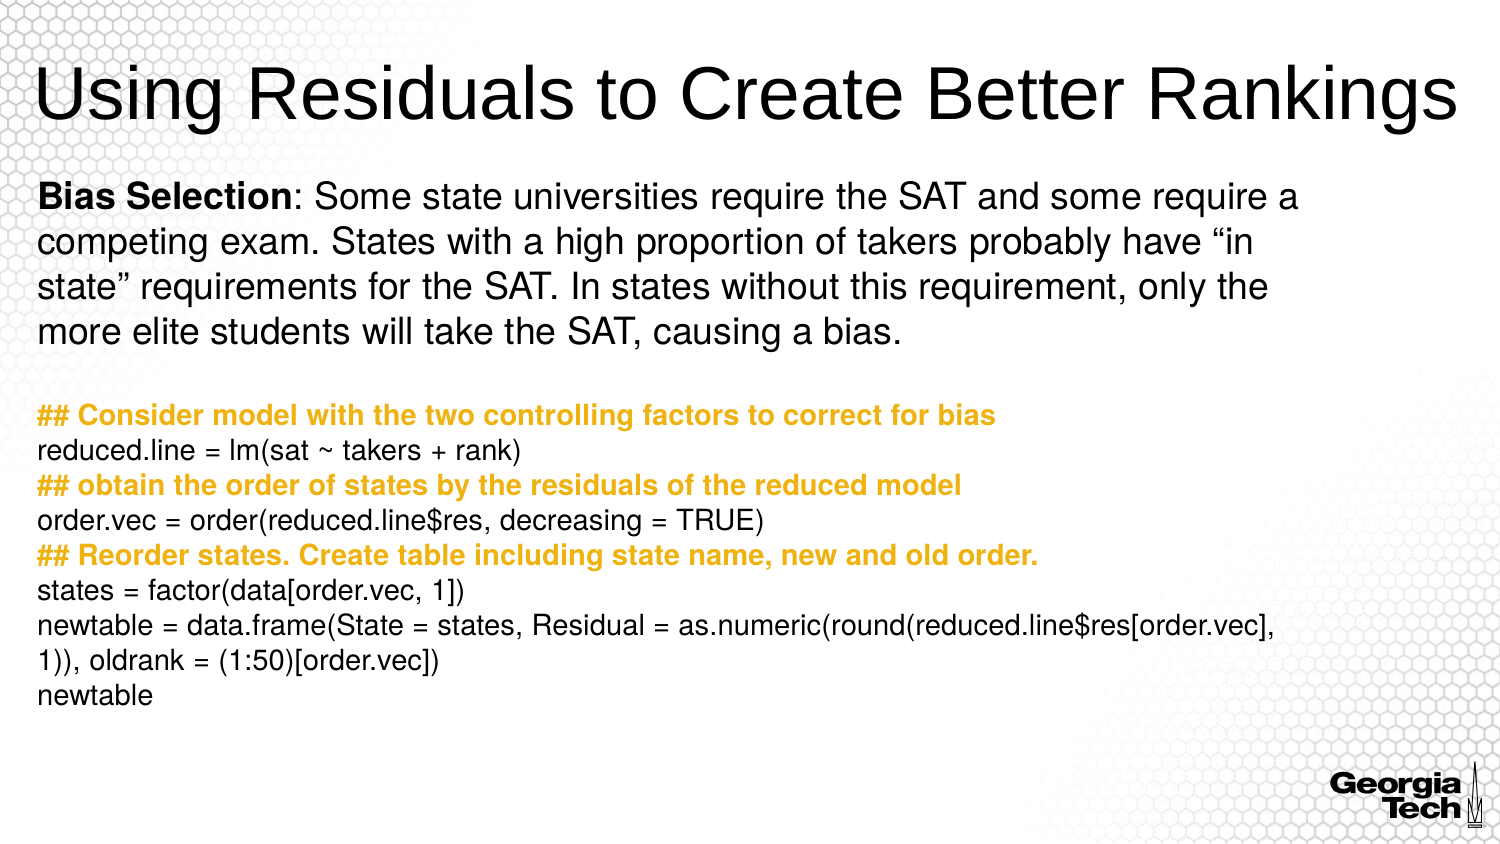

# Using Residuals to Create Better Rankings
Bias Selection: Some state universities require the SAT and some require a competing exam. States with a high proportion of takers probably have “in state” requirements for the SAT. In states without this requirement, only the more elite students will take the SAT, causing a bias.

## Consider model with the two controlling factors to correct for bias
reduced.line = lm(sat ~ takers + rank)
## obtain the order of states by the residuals of the reduced model
order.vec = order(reduced.line$res, decreasing = TRUE)
## Reorder states. Create table including state name, new and old order.
states = factor(data[order.vec, 1])
newtable = data.frame(State = states, Residual = as.numeric(round(reduced.line$res[order.vec], 1)), oldrank = (1:50)[order.vec])
newtable